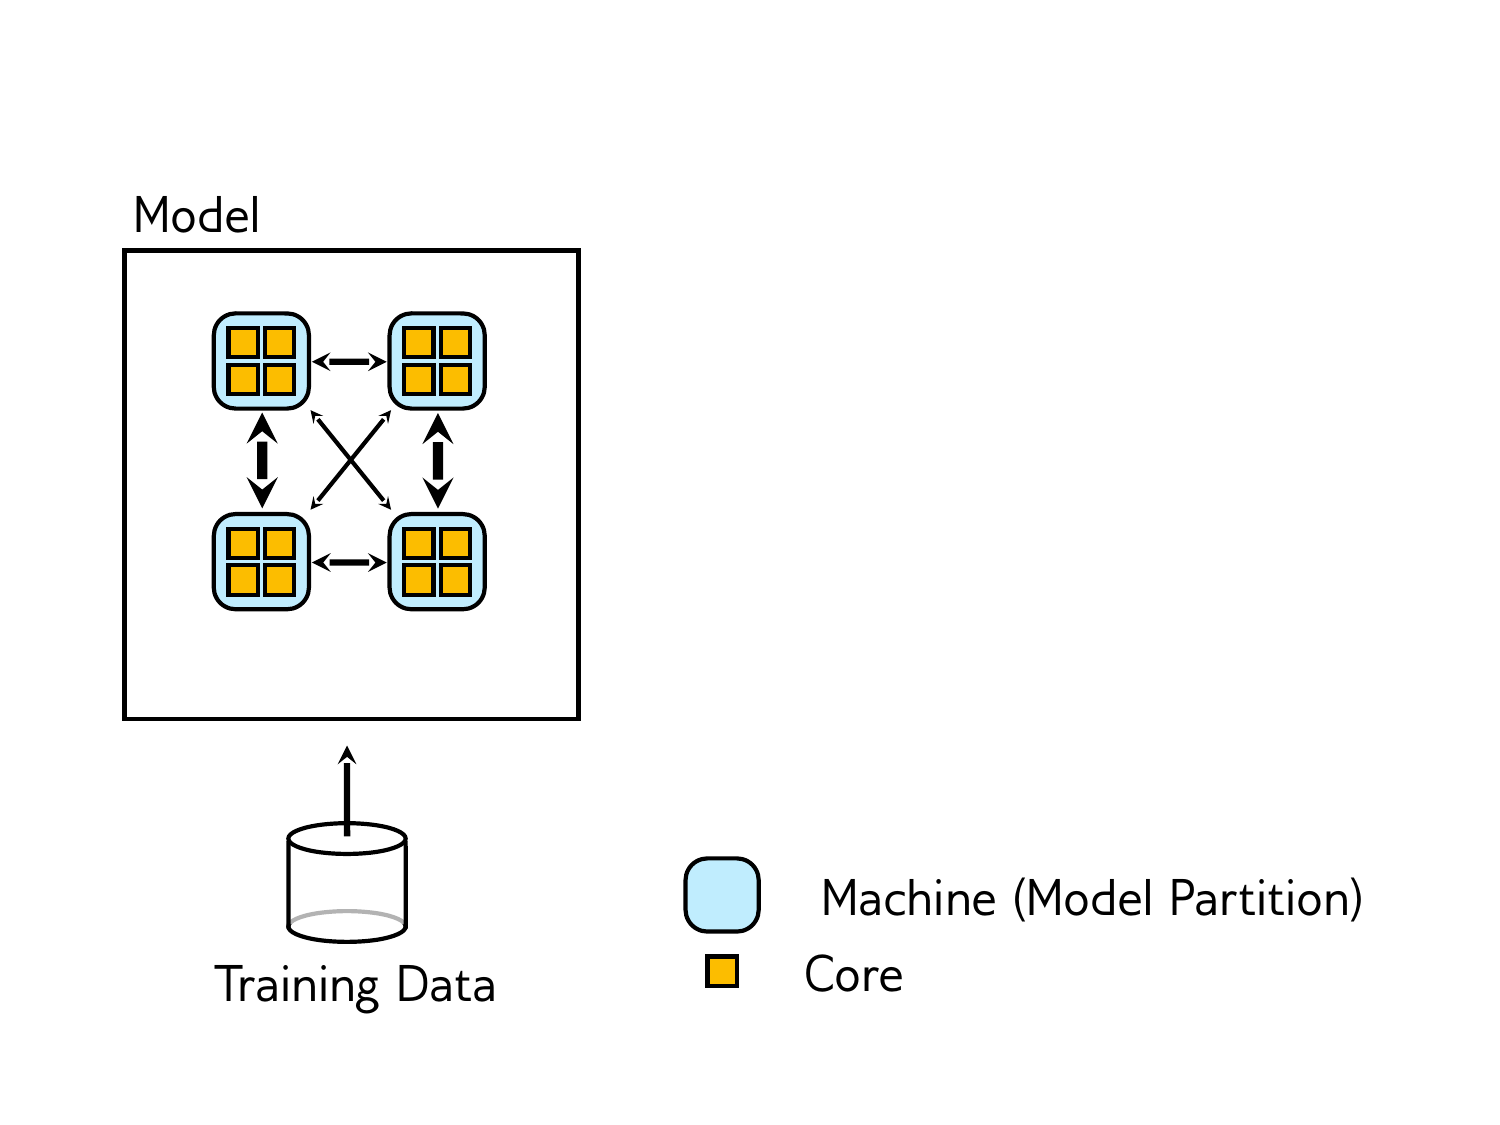

Model

Core

Training Data

Machine (Model Partition)